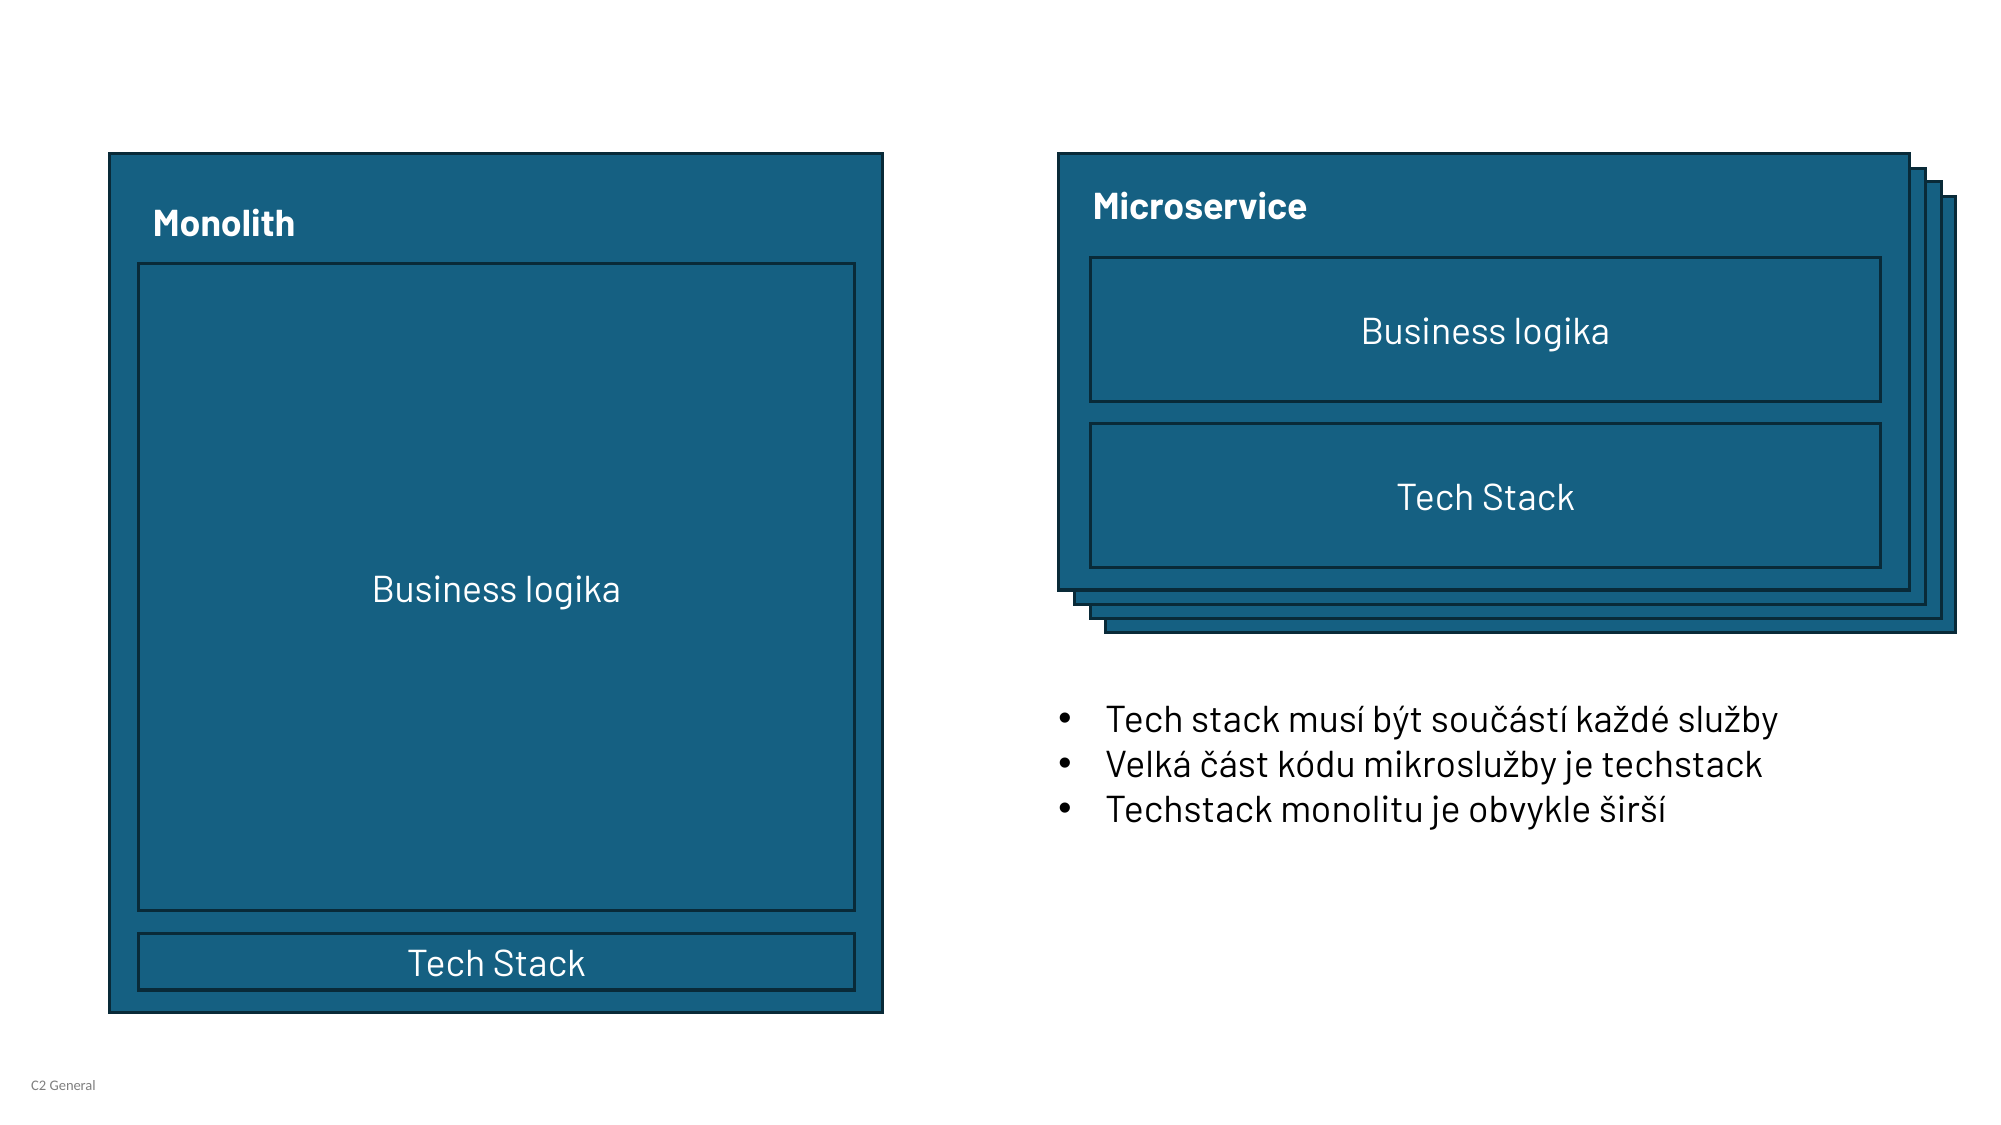

Business logika
Tech Stack
Monolith

Business logika
Tech Stack
Microservice

Business logika
Platforma
Microservice

Business logika
Platforma
Microservice

Business logika
Platforma
Microservice
Tech stack musí být součástí každé služby
Velká část kódu mikroslužby je techstack
Techstack monolitu je obvykle širší